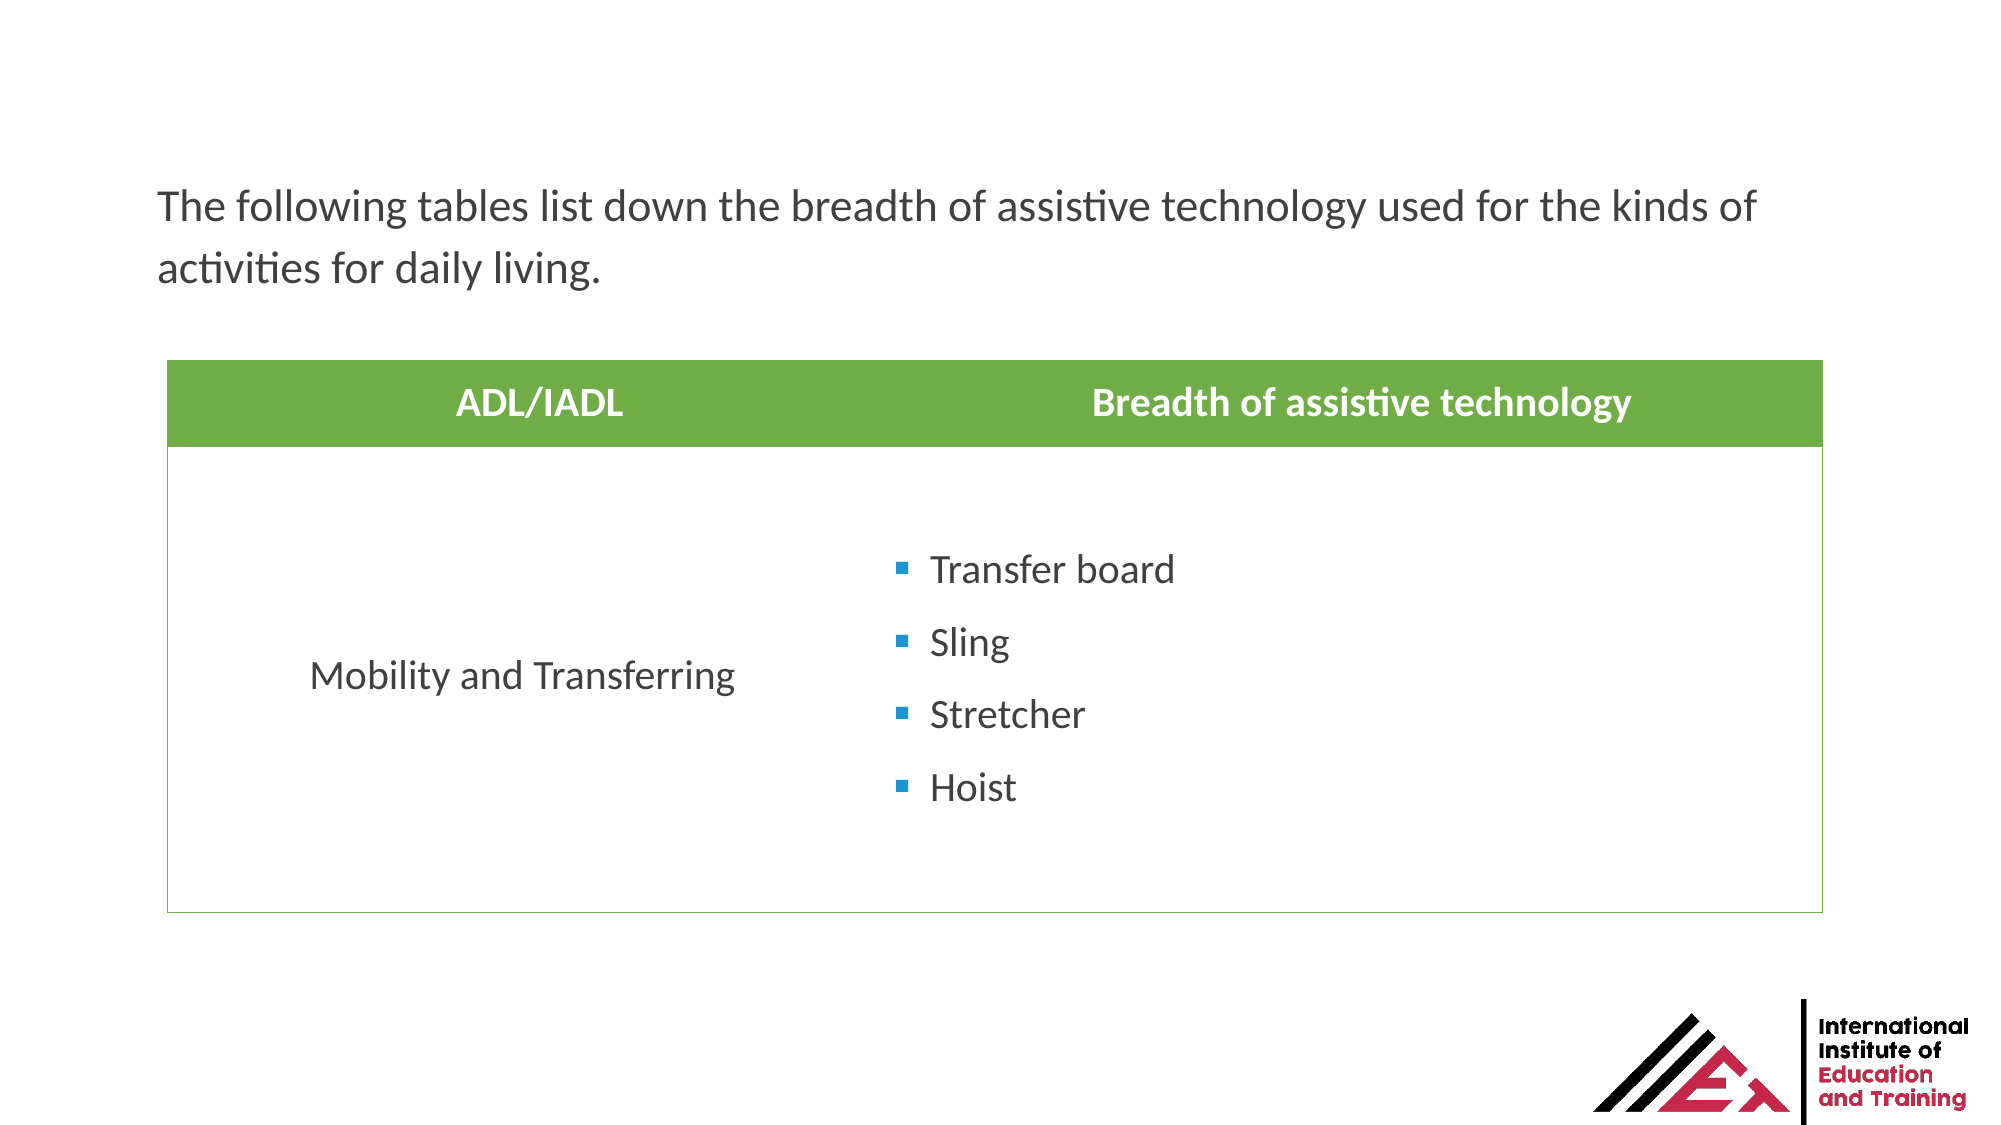

The following tables list down the breadth of assistive technology used for the kinds of activities for daily living.
| ADL/IADL | Breadth of assistive technology |
| --- | --- |
| Mobility and Transferring | Transfer board Sling Stretcher Hoist |